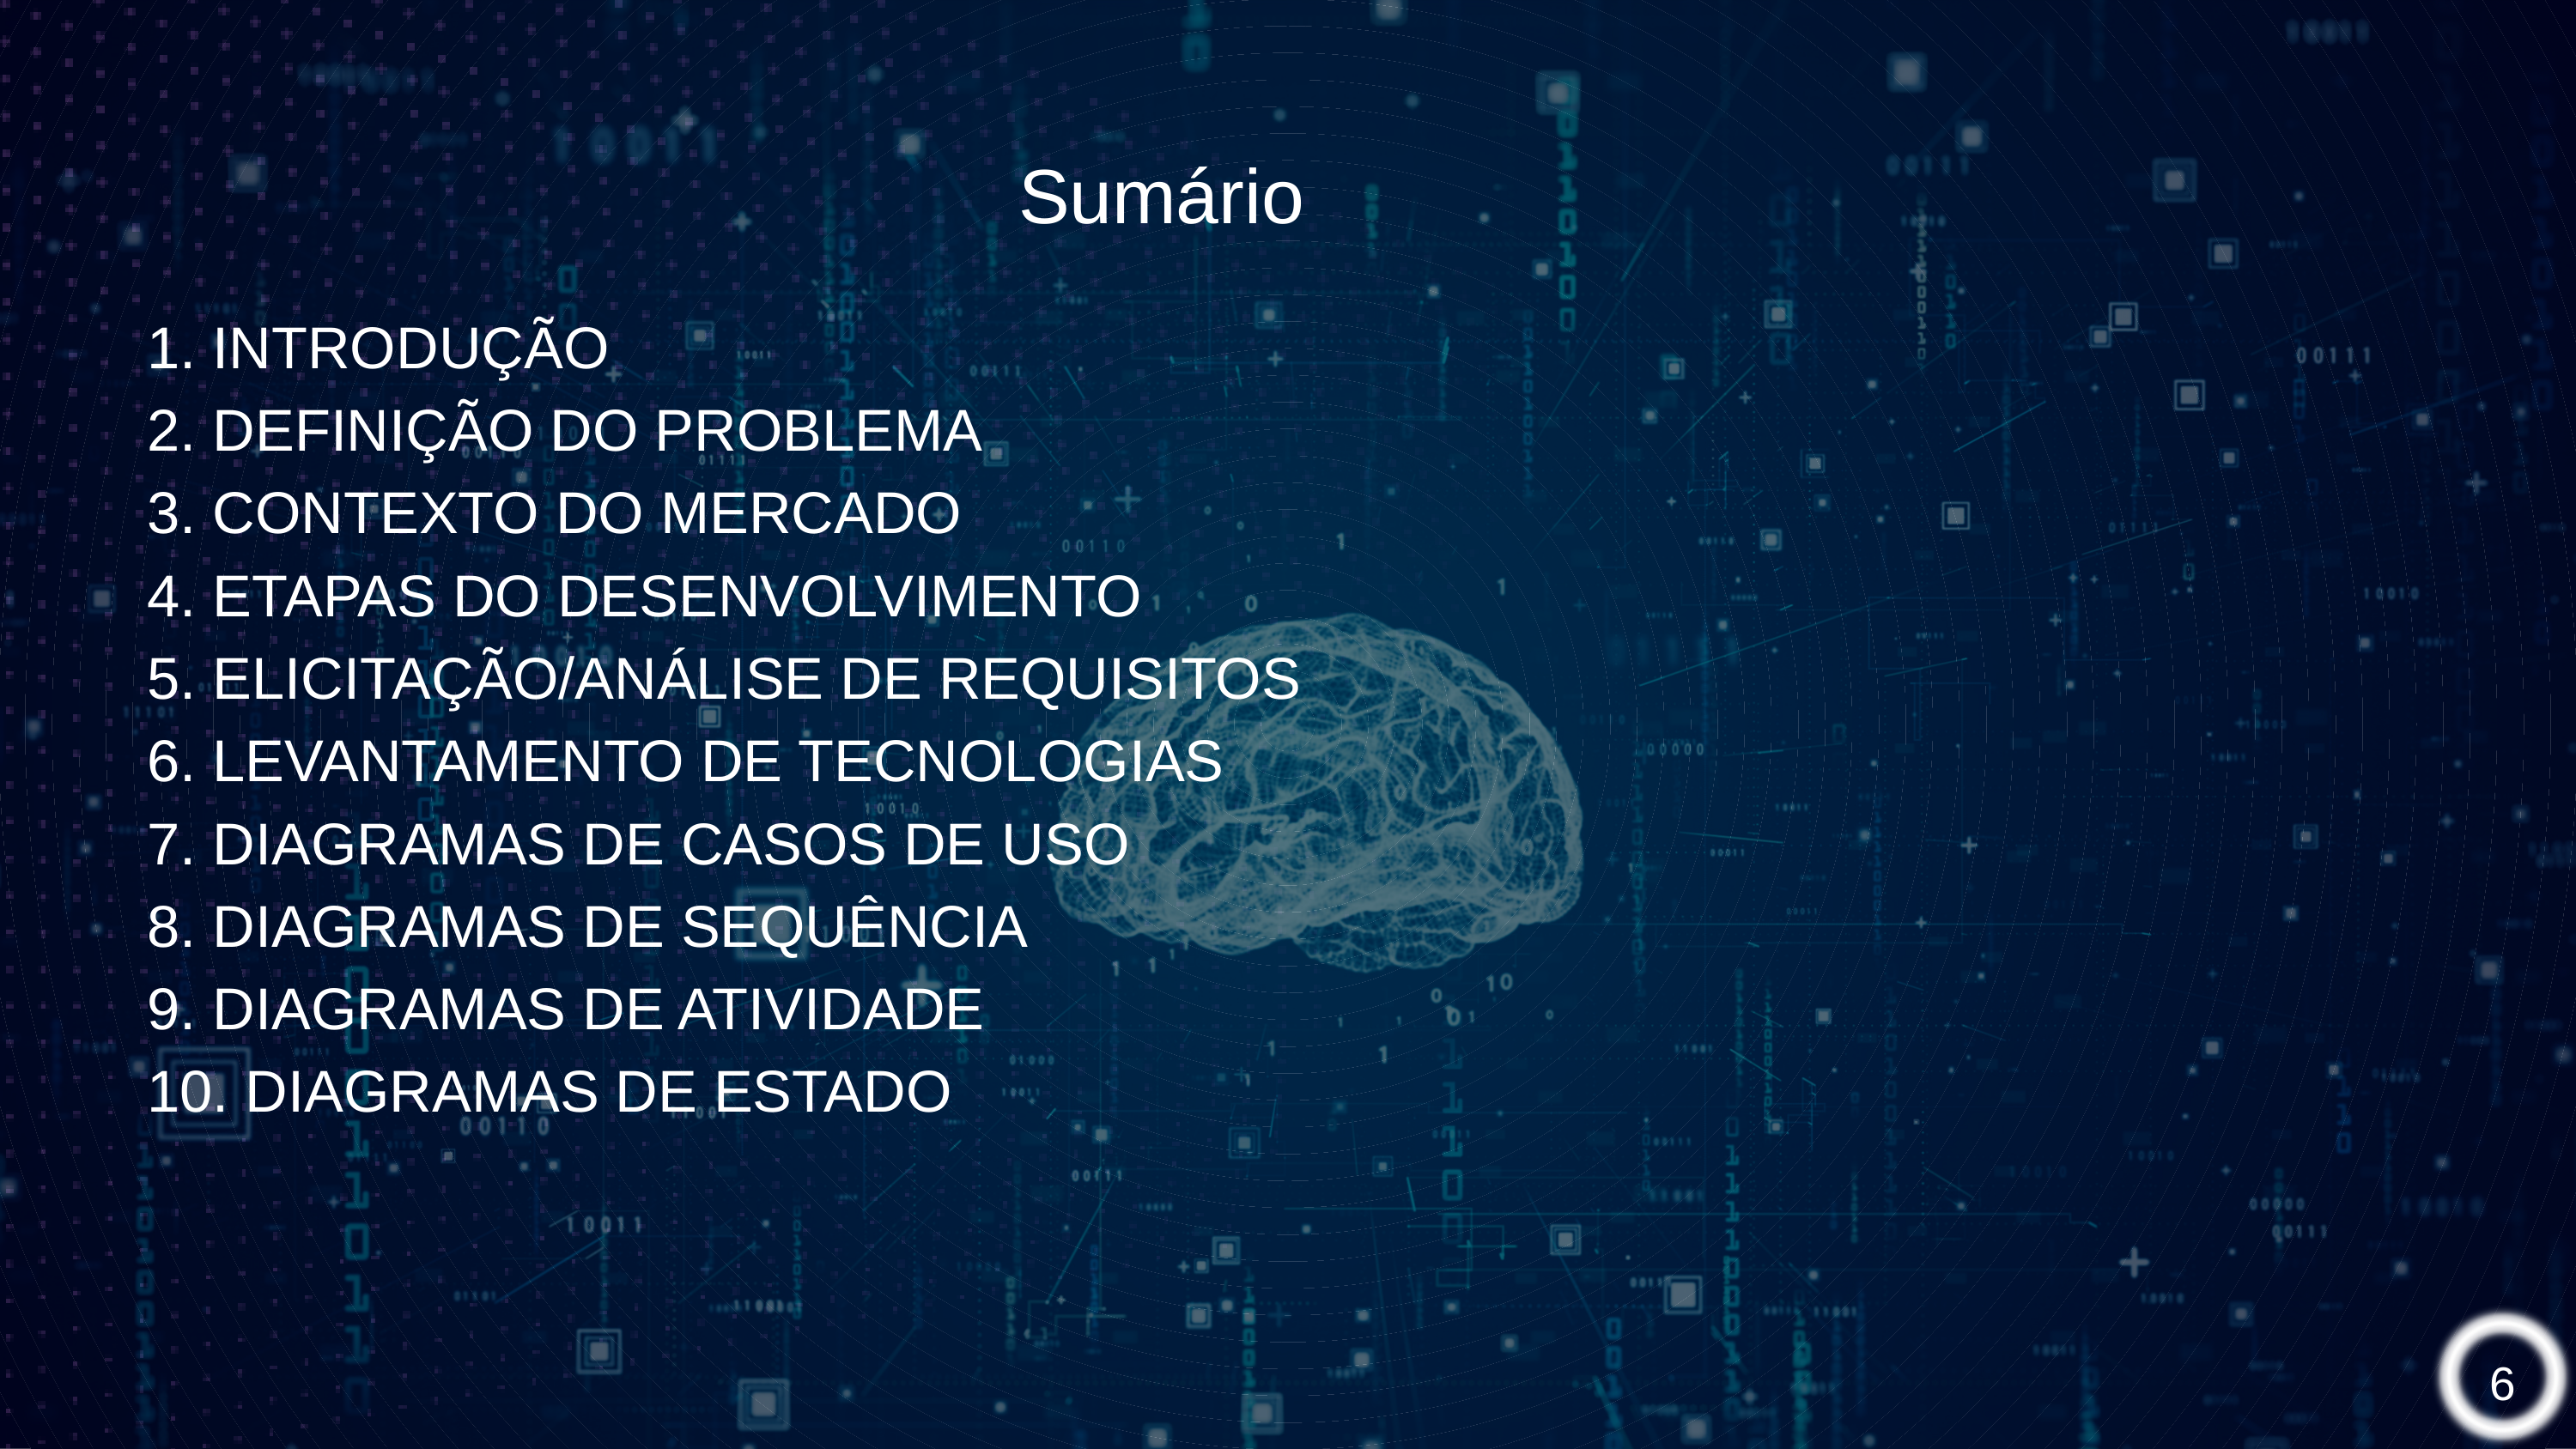

Sumário
1. INTRODUÇÃO
2. DEFINIÇÃO DO PROBLEMA
3. CONTEXTO DO MERCADO
4. ETAPAS DO DESENVOLVIMENTO
5. ELICITAÇÃO/ANÁLISE DE REQUISITOS
6. LEVANTAMENTO DE TECNOLOGIAS
7. DIAGRAMAS DE CASOS DE USO
8. DIAGRAMAS DE SEQUÊNCIA
9. DIAGRAMAS DE ATIVIDADE
10. DIAGRAMAS DE ESTADO

6